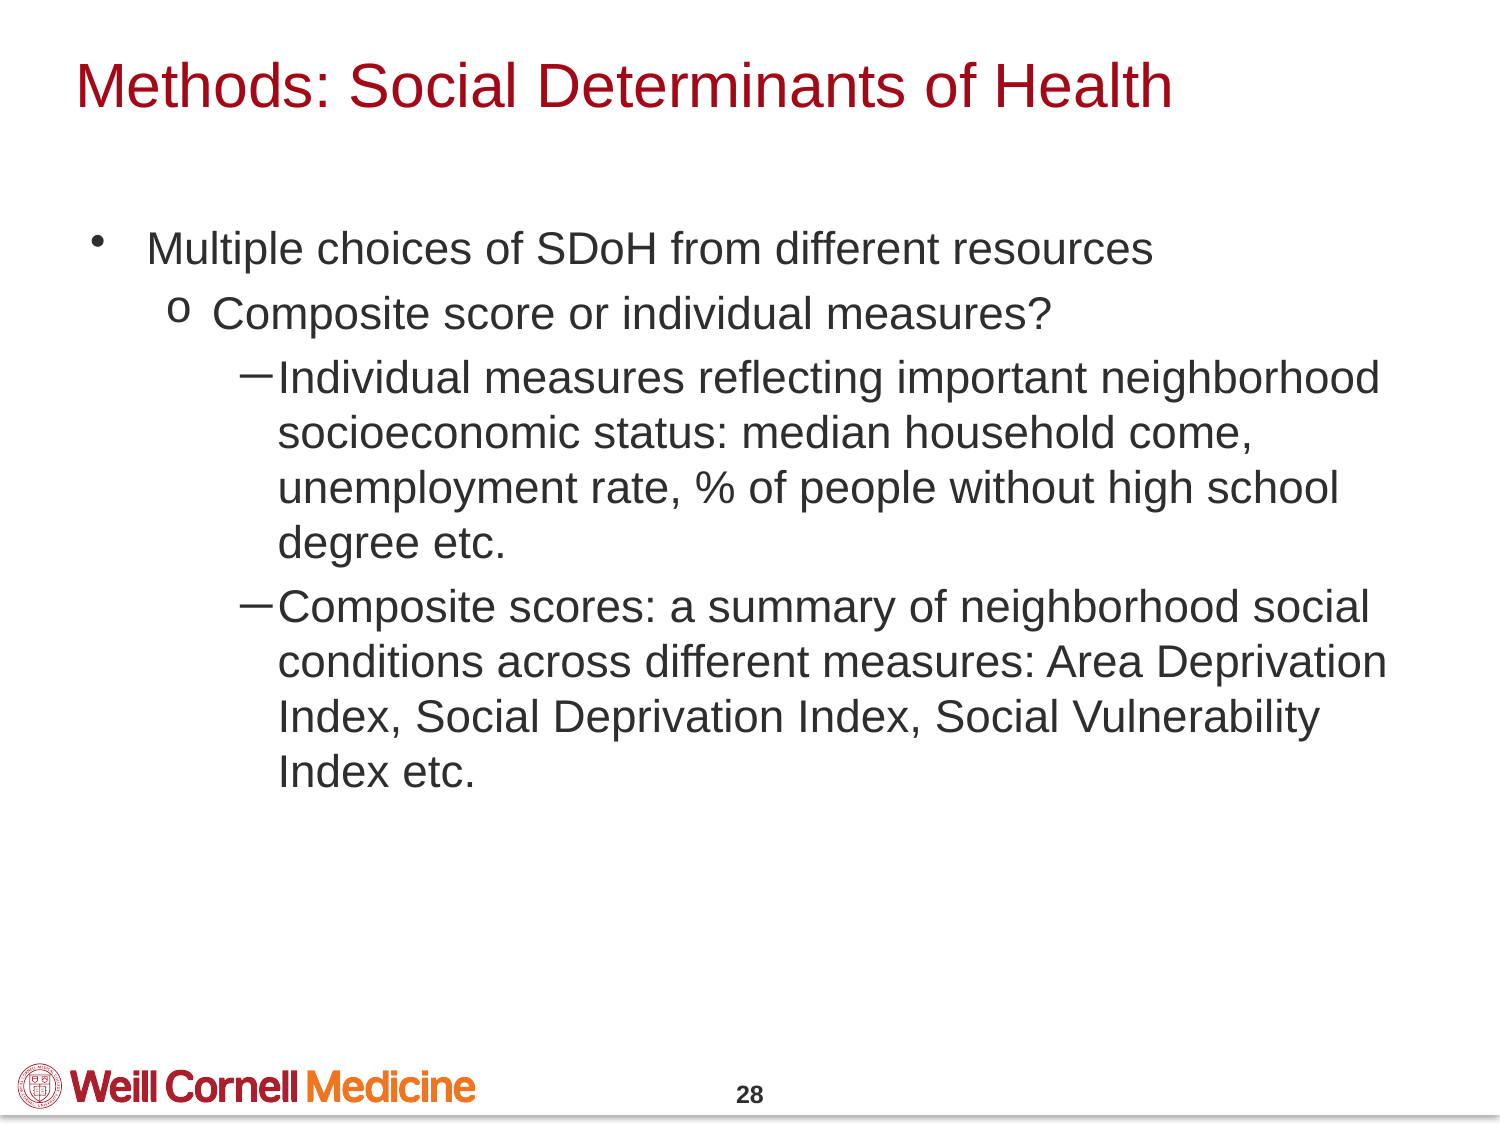

# Methods: Social Determinants of Health
Multiple choices of SDoH from different resources
Composite score or individual measures?
Individual measures reflecting important neighborhood socioeconomic status: median household come, unemployment rate, % of people without high school degree etc.
Composite scores: a summary of neighborhood social conditions across different measures: Area Deprivation Index, Social Deprivation Index, Social Vulnerability Index etc.